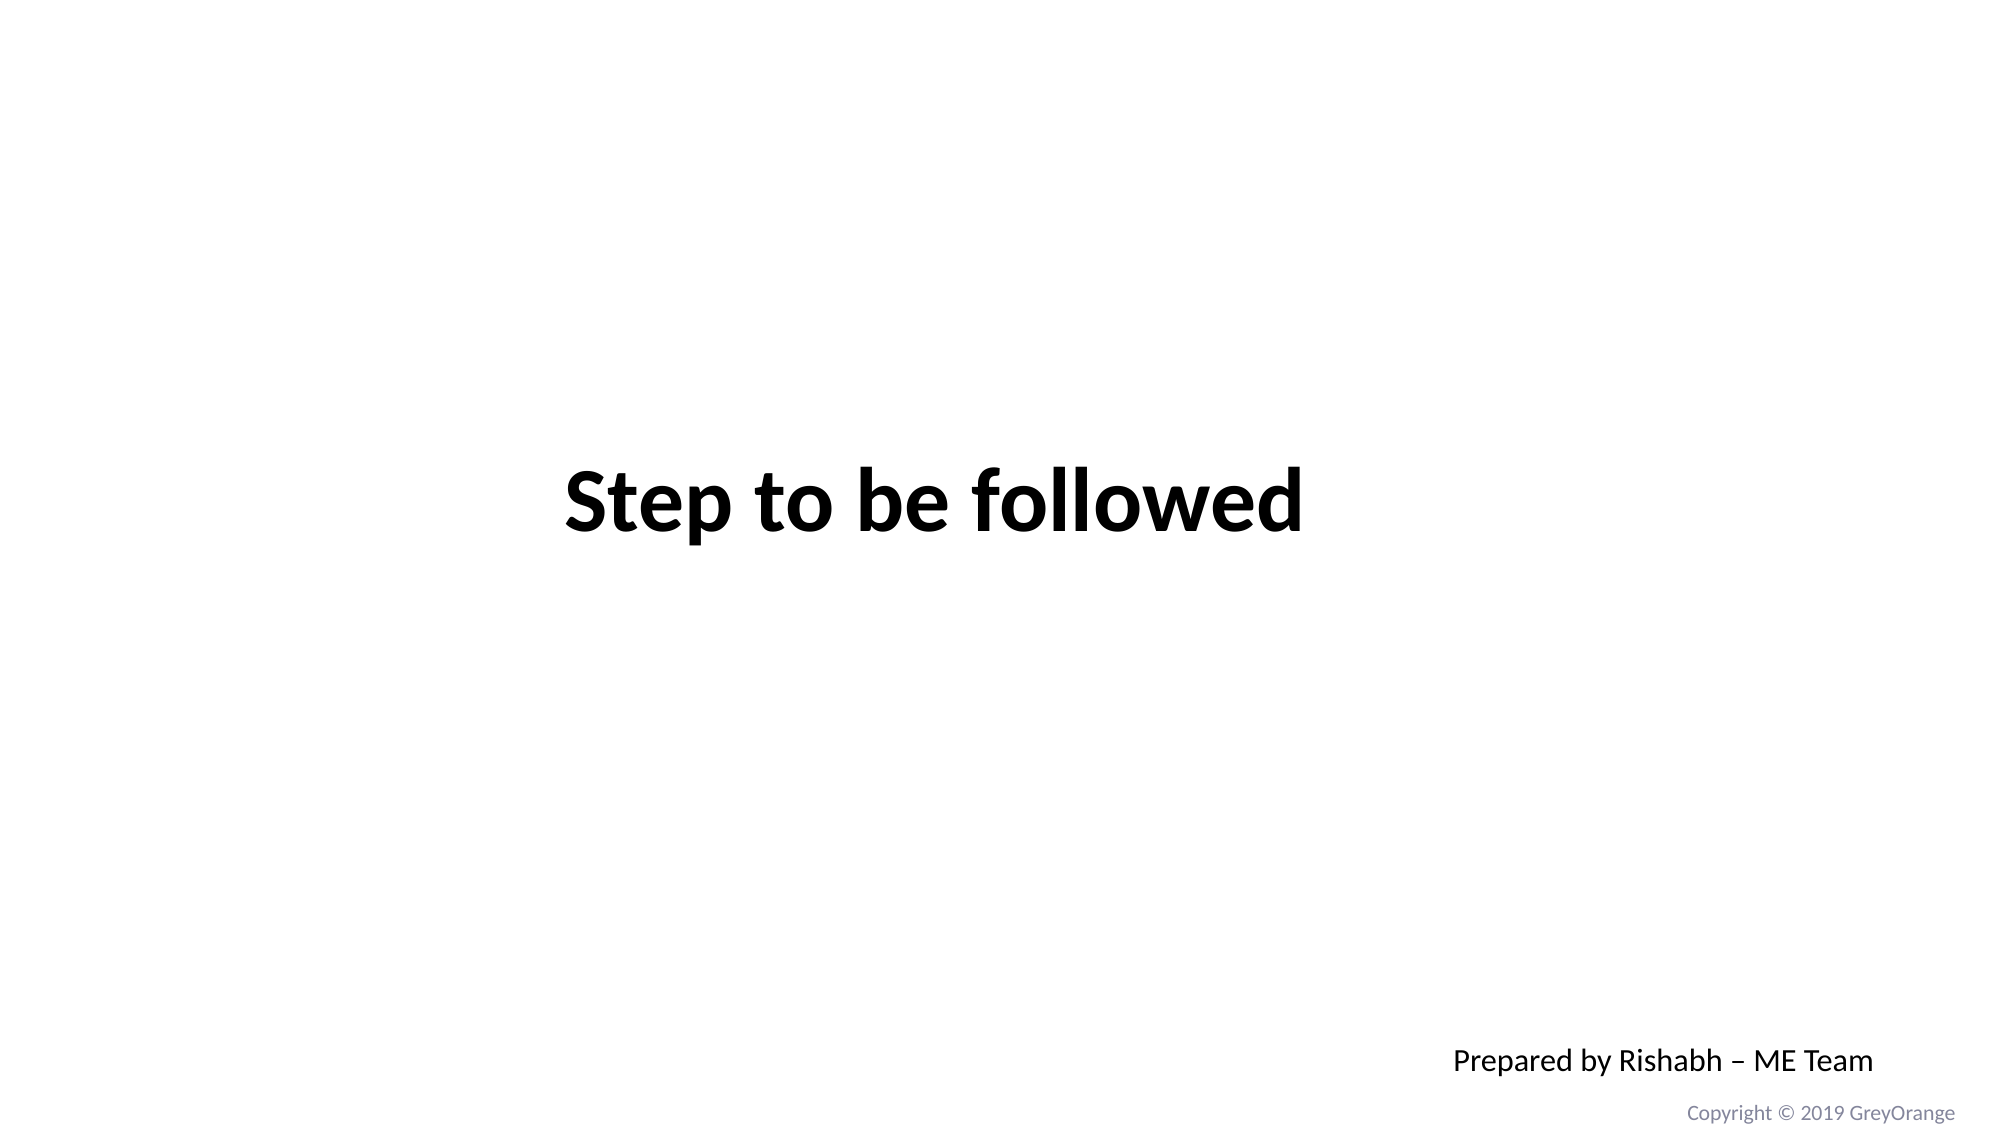

Step to be followed
Prepared by Rishabh – ME Team
Copyright © 2019 GreyOrange